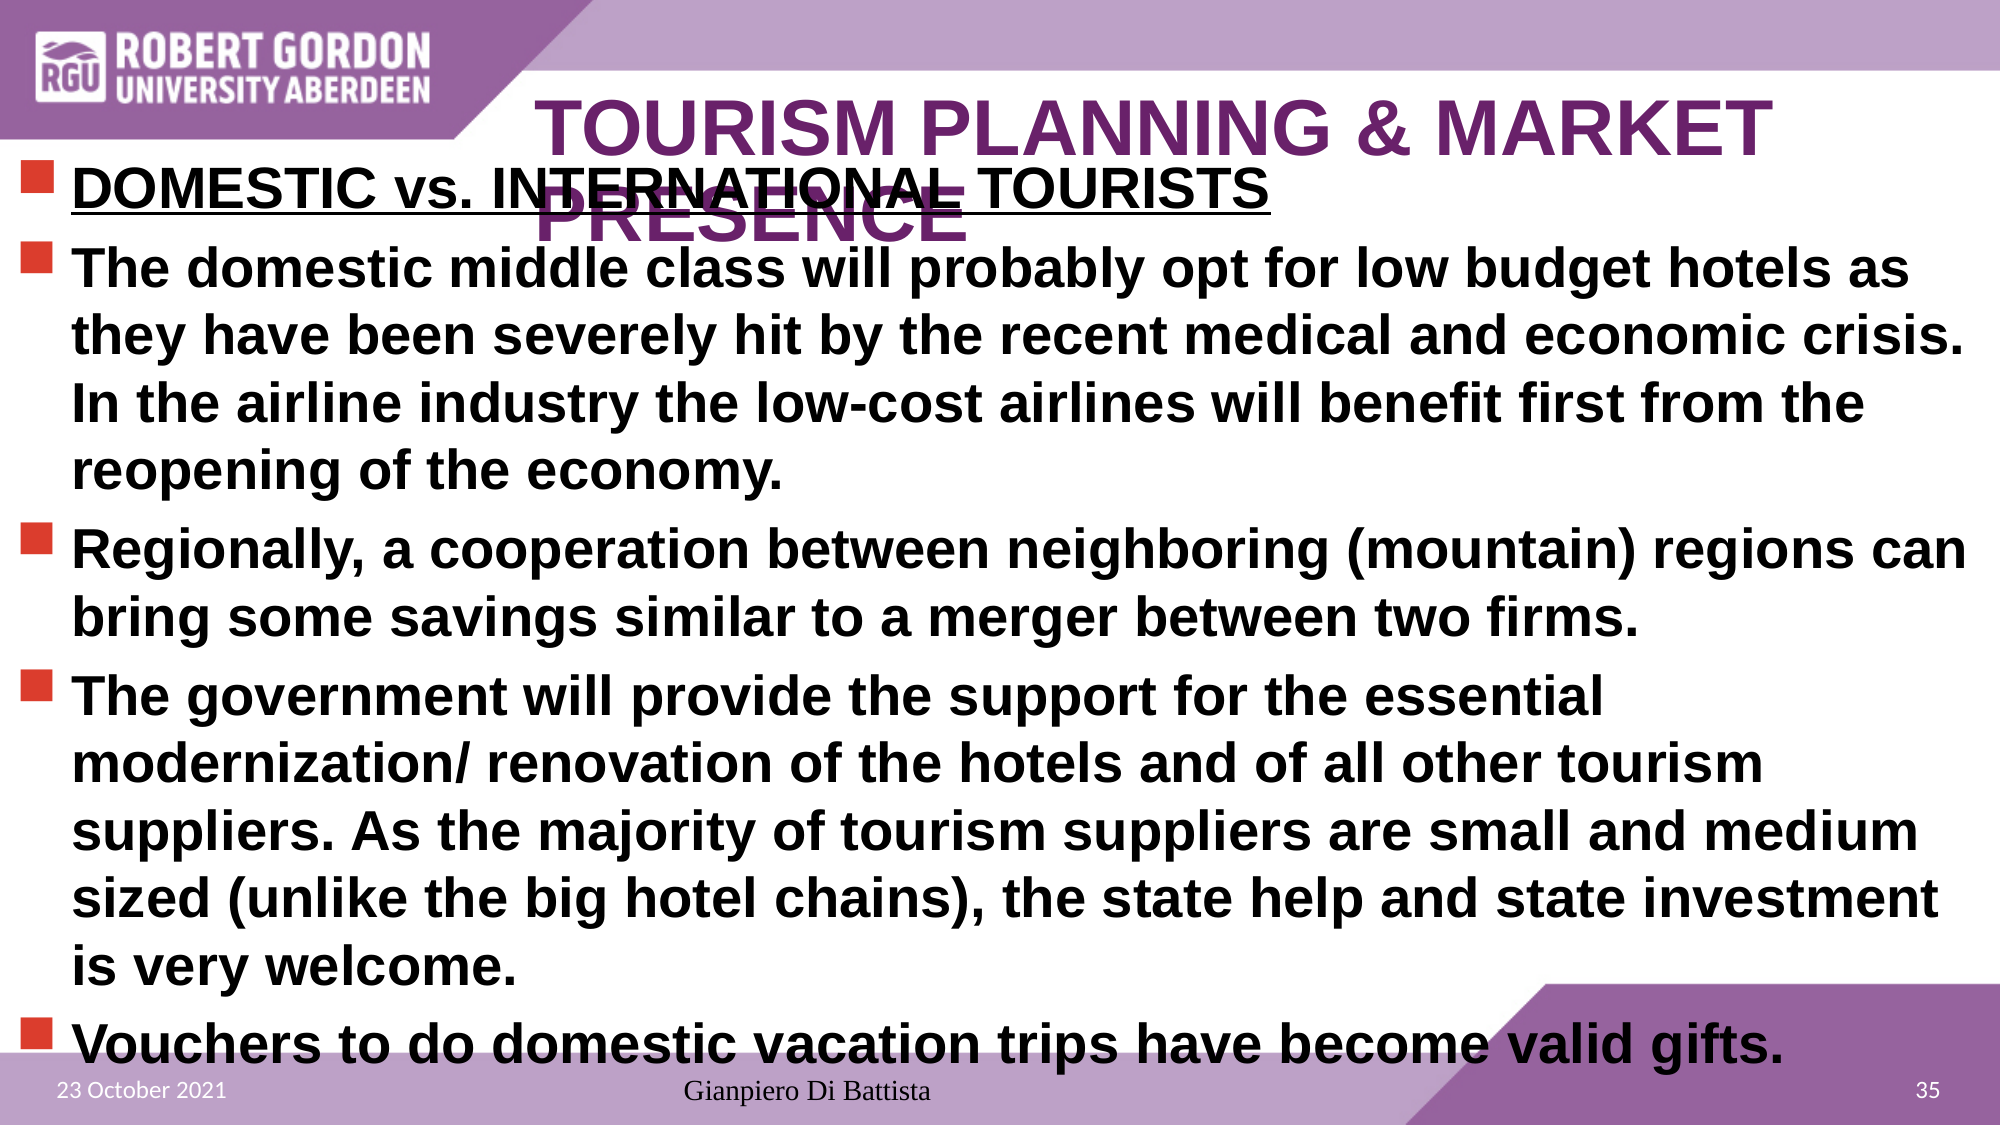

# TOURISM PLANNING & MARKET PRESENCE
DOMESTIC vs. INTERNATIONAL TOURISTS
The domestic middle class will probably opt for low budget hotels as they have been severely hit by the recent medical and economic crisis. In the airline industry the low-cost airlines will benefit first from the reopening of the economy.
Regionally, a cooperation between neighboring (mountain) regions can bring some savings similar to a merger between two firms.
The government will provide the support for the essential modernization/ renovation of the hotels and of all other tourism suppliers. As the majority of tourism suppliers are small and medium sized (unlike the big hotel chains), the state help and state investment is very welcome.
Vouchers to do domestic vacation trips have become valid gifts.
35
23 October 2021
Gianpiero Di Battista